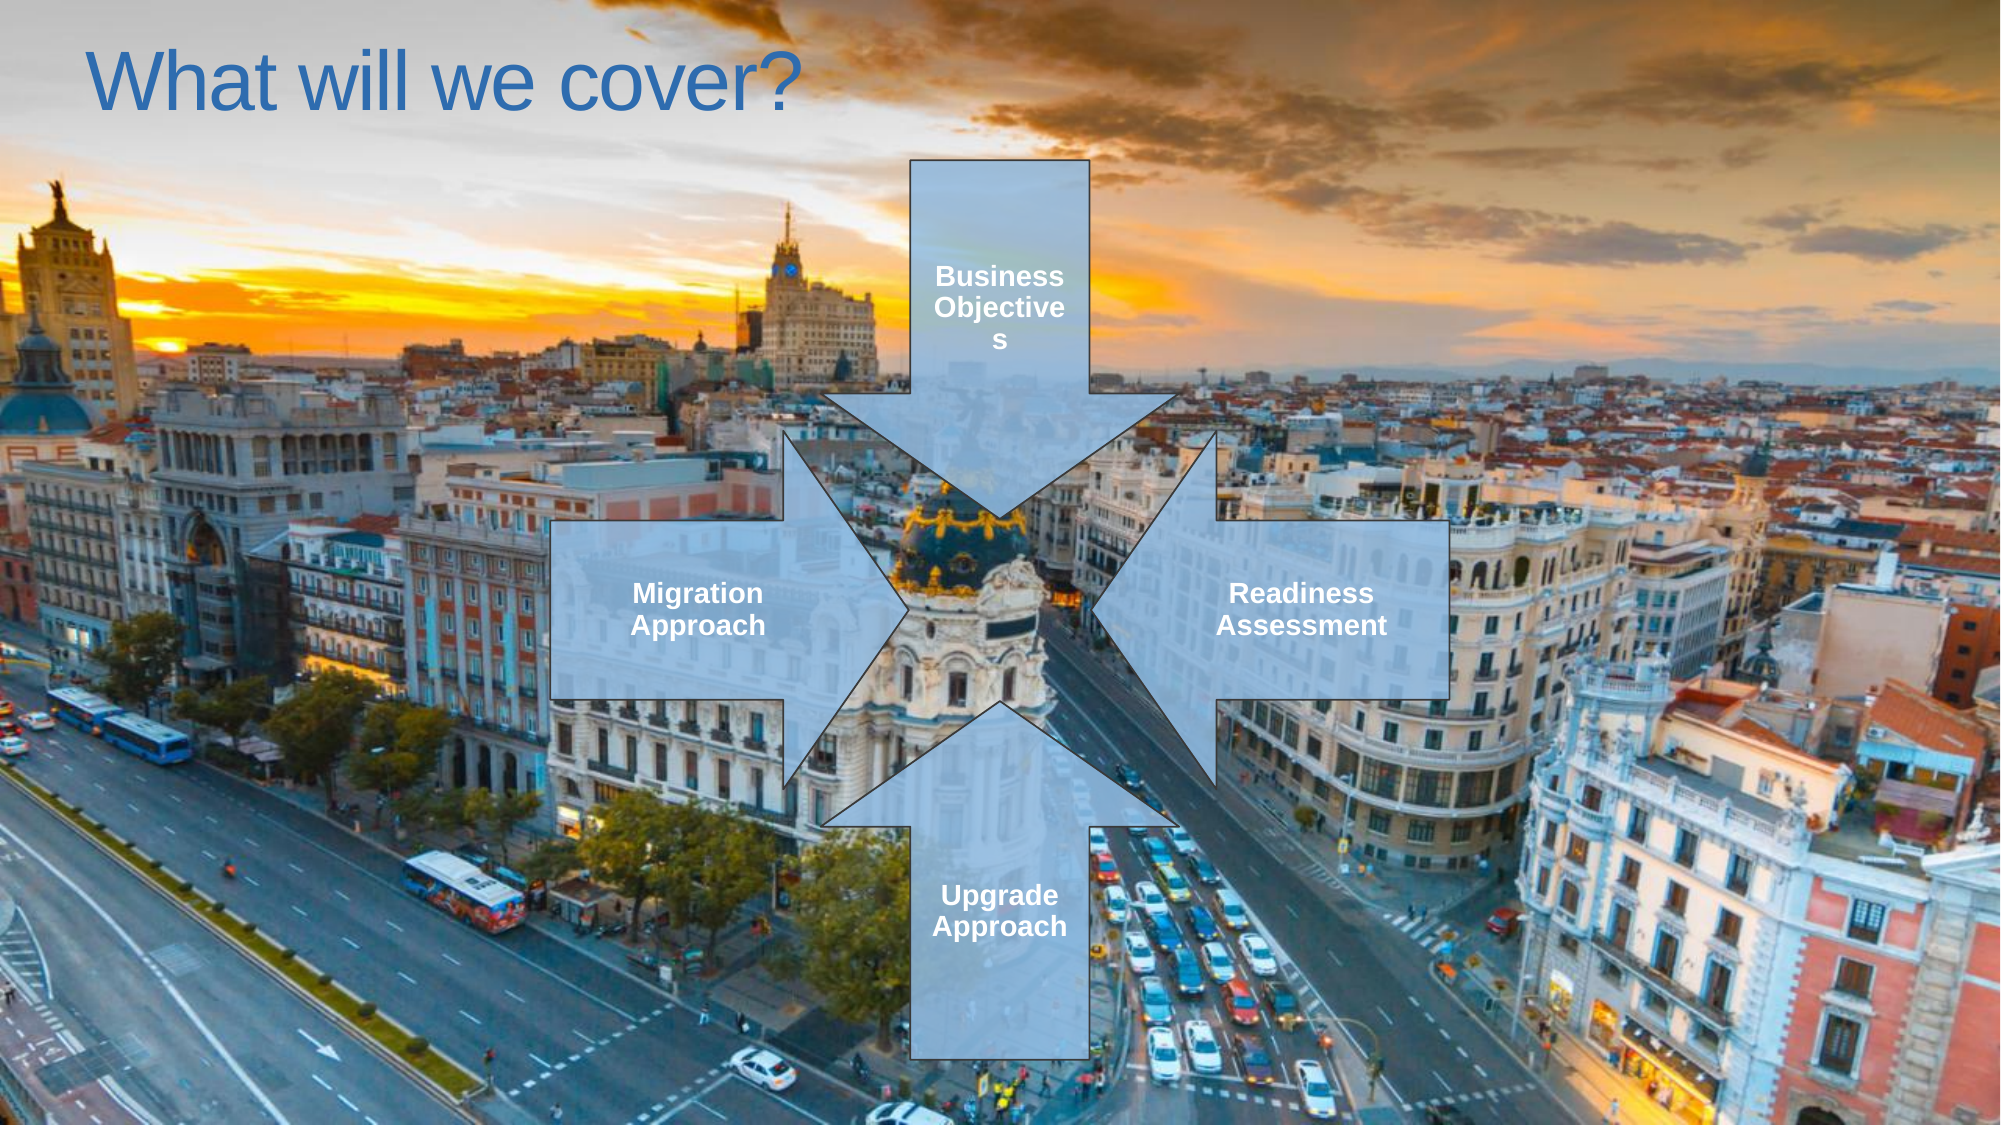

# What will we cover?
Business Objectives
Readiness Assessment
Upgrade Approach
Migration Approach